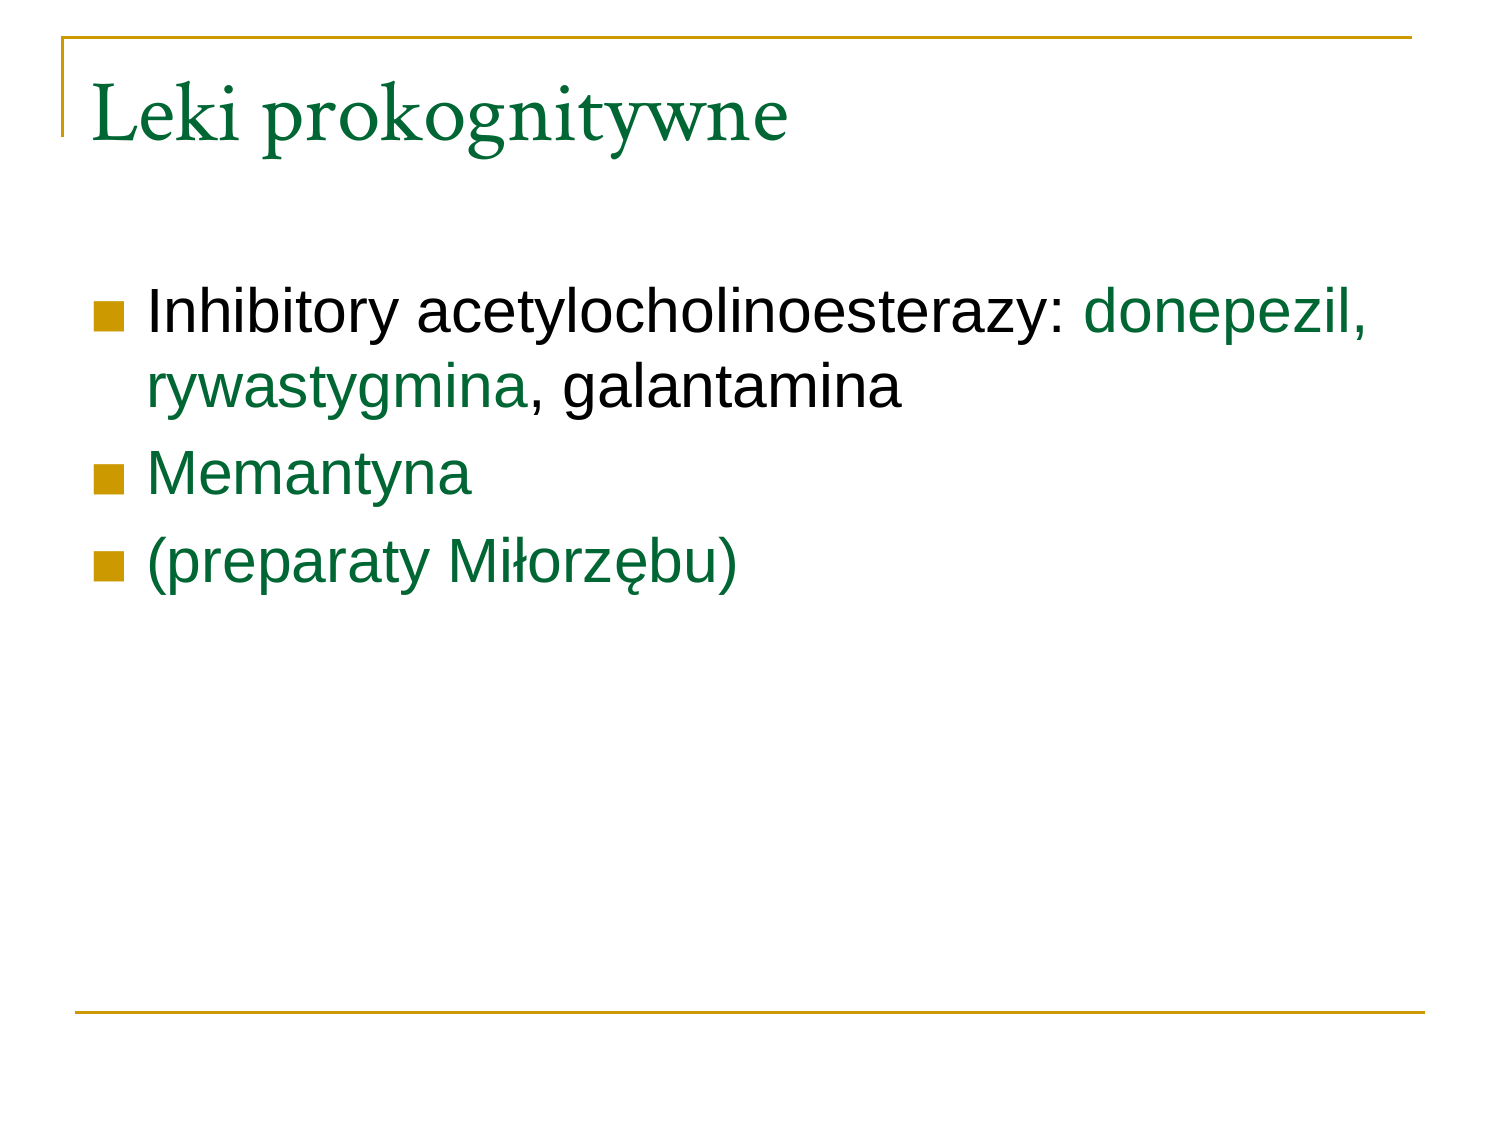

# Leki prokognitywne
Inhibitory acetylocholinoesterazy: donepezil, rywastygmina, galantamina
Memantyna
(preparaty Miłorzębu)